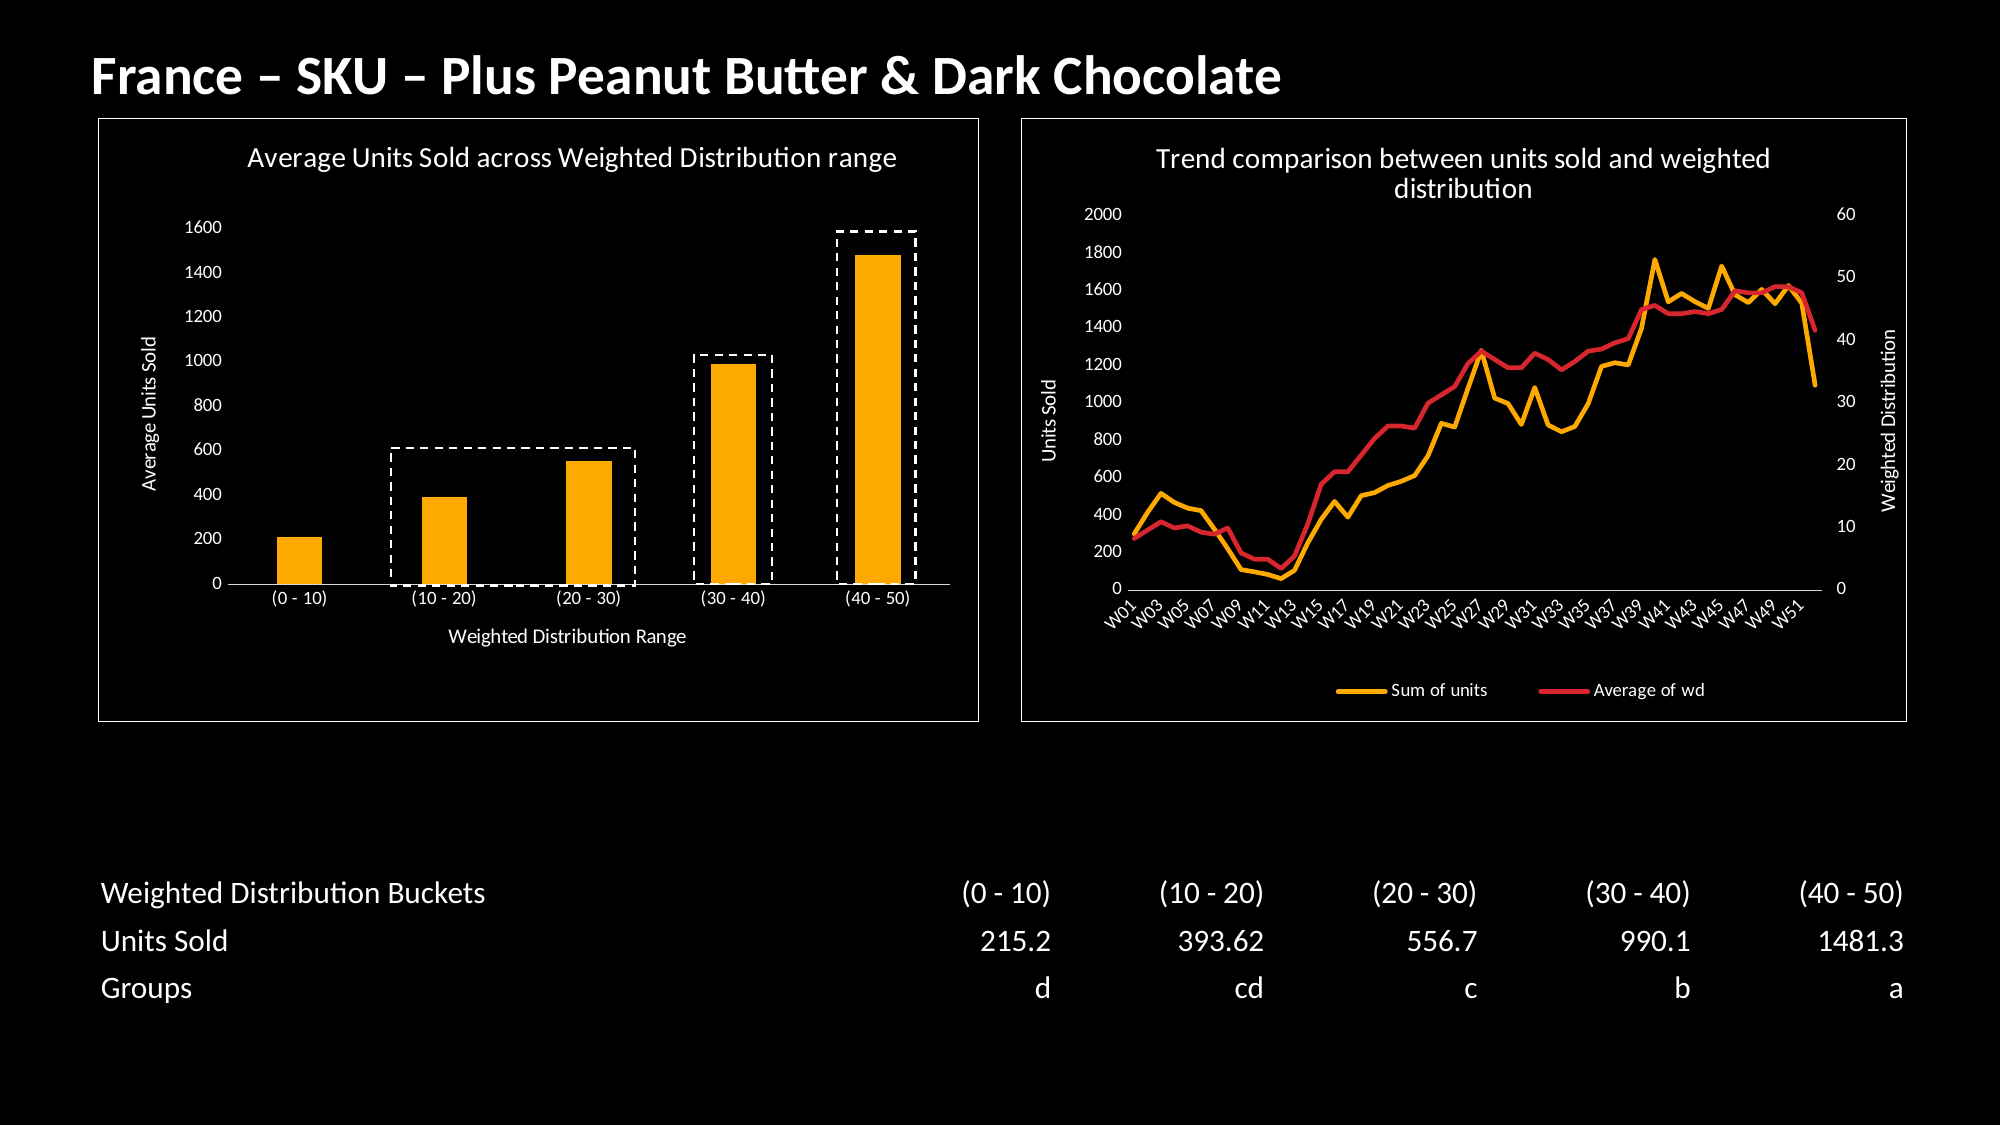

France – SKU – Plus Peanut Butter & Dark Chocolate

### Chart: Average Units Sold across Weighted Distribution range

| Category | Units Sold |
|---|---|
| (0 - 10) | 215.2 |
| (10 - 20) | 393.62 |
| (20 - 30) | 556.7 |
| (30 - 40) | 990.1 |
| (40 - 50) | 1481.3 |

### Chart: Trend comparison between units sold and weighted distribution

| Category | Sum of units | Average of wd |
|---|---|---|
| W01 | 302.0 | 8.33333333333333 |
| W02 | 417.0 | 9.66666666666667 |
| W03 | 518.0 | 11.0 |
| W04 | 470.0 | 10.0 |
| W05 | 439.0 | 10.3333333333333 |
| W06 | 426.0 | 9.33333333333333 |
| W07 | 327.3 | 9.0 |
| W08 | 223.0 | 10.0 |
| W09 | 111.0 | 6.0 |
| W10 | 99.0 | 5.0 |
| W11 | 85.0 | 5.0 |
| W12 | 63.0 | 3.5 |
| W13 | 107.0 | 5.5 |
| W14 | 254.0 | 10.6666666666667 |
| W15 | 379.0 | 17.0 |
| W16 | 475.0 | 19.0 |
| W17 | 391.0 | 19.0 |
| W18 | 506.0 | 21.6666666666667 |
| W19 | 522.0 | 24.3333333333333 |
| W20 | 560.0 | 26.3333333333333 |
| W21 | 582.6 | 26.3333333333333 |
| W22 | 613.0 | 26.0 |
| W23 | 719.0 | 30.0 |
| W24 | 892.0 | 31.3333333333333 |
| W25 | 872.0 | 32.6666666666667 |
| W26 | 1079.0 | 36.3333333333333 |
| W27 | 1282.0 | 38.3333333333333 |
| W28 | 1027.0 | 37.0 |
| W29 | 998.0 | 35.6666666666667 |
| W30 | 886.0 | 35.6666666666667 |
| W31 | 1083.5 | 38.0 |
| W32 | 883.0 | 37.0 |
| W33 | 847.0 | 35.3333333333333 |
| W34 | 875.0 | 36.6666666666667 |
| W35 | 997.0 | 38.3333333333333 |
| W36 | 1196.0 | 38.6666666666667 |
| W37 | 1216.0 | 39.6666666666667 |
| W38 | 1204.0 | 40.3333333333333 |
| W39 | 1400.0 | 45.0 |
| W40 | 1767.0 | 45.6666666666667 |
| W41 | 1541.0 | 44.3333333333333 |
| W42 | 1585.7 | 44.3333333333333 |
| W43 | 1542.0 | 44.6666666666667 |
| W44 | 1506.0 | 44.3333333333333 |
| W45 | 1732.1 | 45.0 |
| W46 | 1579.0 | 48.0 |
| W47 | 1537.0 | 47.6666666666667 |
| W48 | 1607.5 | 47.6666666666667 |
| W49 | 1531.0 | 48.6666666666667 |
| W50 | 1628.0 | 48.6666666666667 |
| W51 | 1534.0 | 47.6666666666667 |
| W52 | 1096.0 | 41.6666666666667 |

| Weighted Distribution Buckets | (0 - 10) | (10 - 20) | (20 - 30) | (30 - 40) | (40 - 50) |
| --- | --- | --- | --- | --- | --- |
| Units Sold | 215.2 | 393.62 | 556.7 | 990.1 | 1481.3 |
| Groups | d | cd | c | b | a |